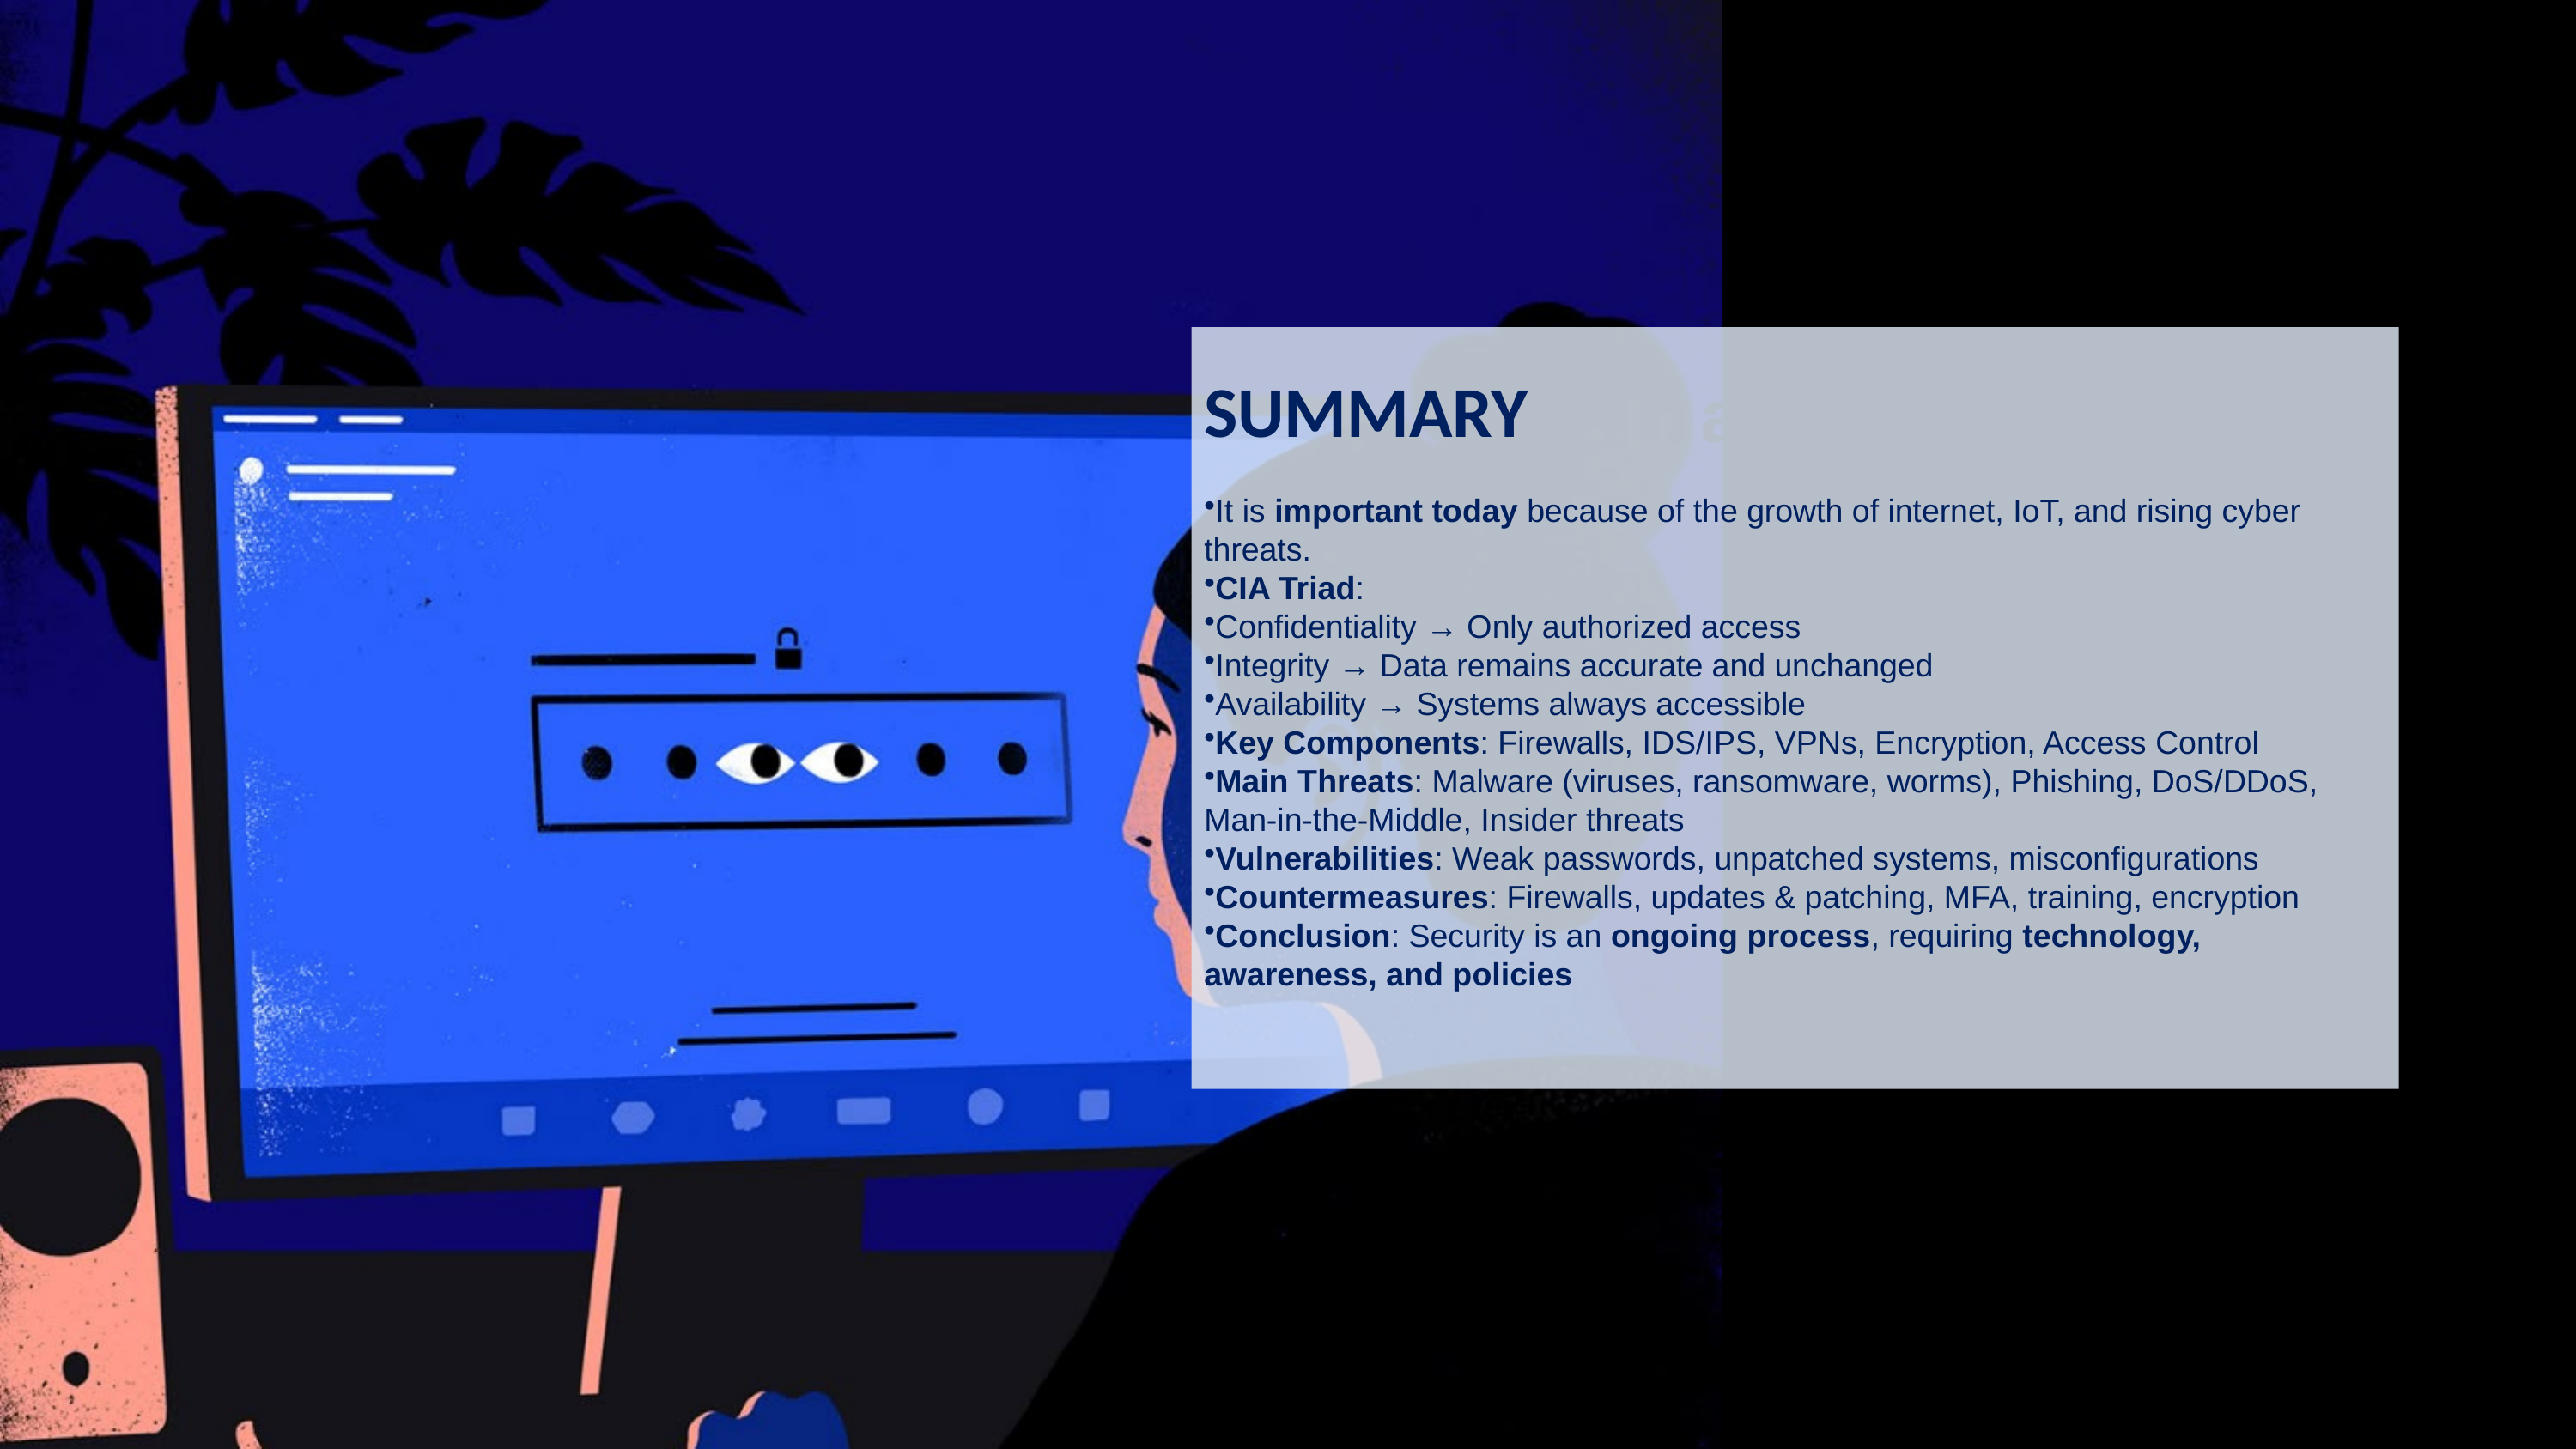

SUMMARY

It is important today because of the growth of internet, IoT, and rising cyber threats.
CIA Triad:
Confidentiality → Only authorized access
Integrity → Data remains accurate and unchanged
Availability → Systems always accessible
Key Components: Firewalls, IDS/IPS, VPNs, Encryption, Access Control
Main Threats: Malware (viruses, ransomware, worms), Phishing, DoS/DDoS, Man-in-the-Middle, Insider threats
Vulnerabilities: Weak passwords, unpatched systems, misconfigurations
Countermeasures: Firewalls, updates & patching, MFA, training, encryption
Conclusion: Security is an ongoing process, requiring technology, awareness, and policies

Thank you